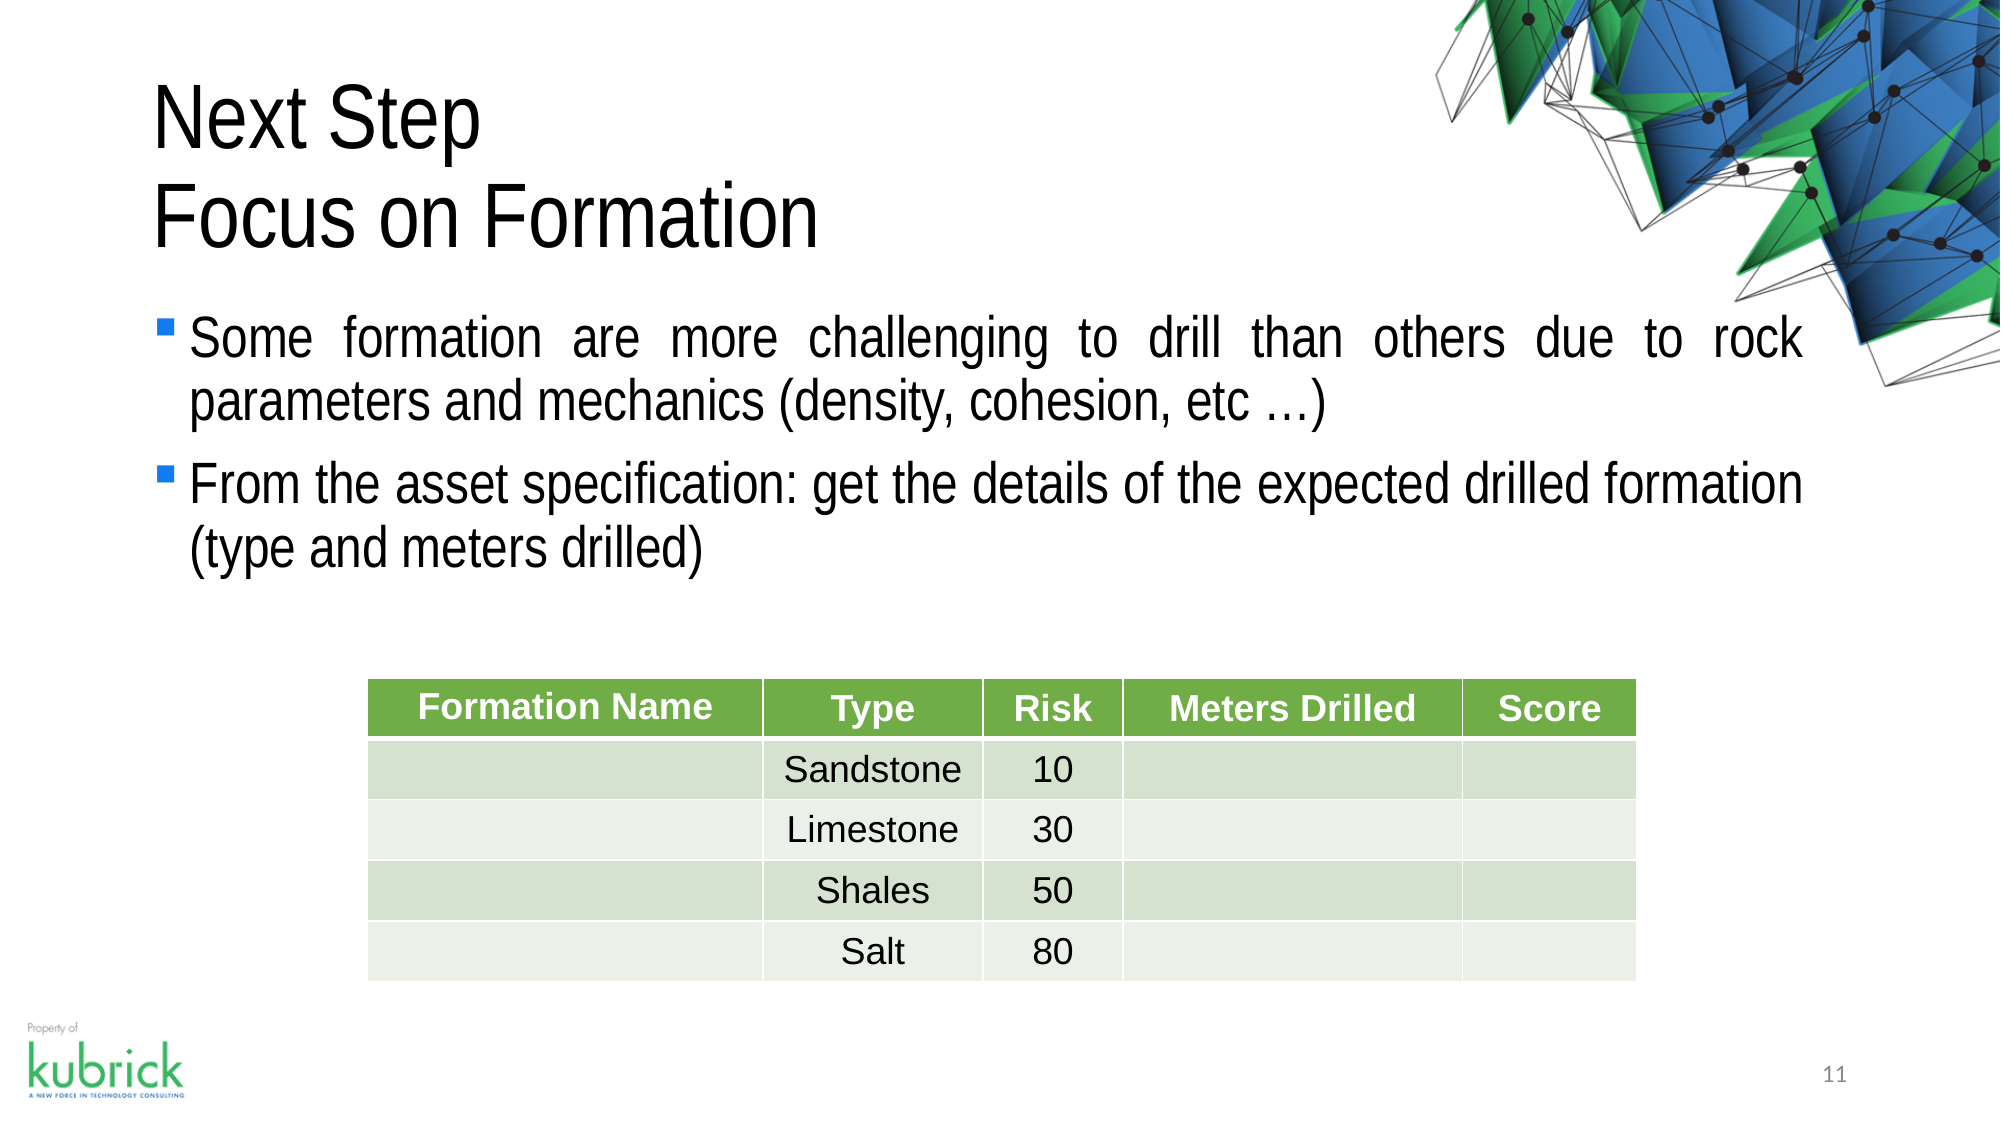

# Next Step Focus on Formation
Some formation are more challenging to drill than others due to rock parameters and mechanics (density, cohesion, etc …)
From the asset specification: get the details of the expected drilled formation (type and meters drilled)
| Formation Name | Type | Risk | Meters Drilled | Score |
| --- | --- | --- | --- | --- |
|  | Sandstone | 10 |  |  |
|  | Limestone | 30 |  |  |
|  | Shales | 50 |  |  |
|  | Salt | 80 |  |  |
11